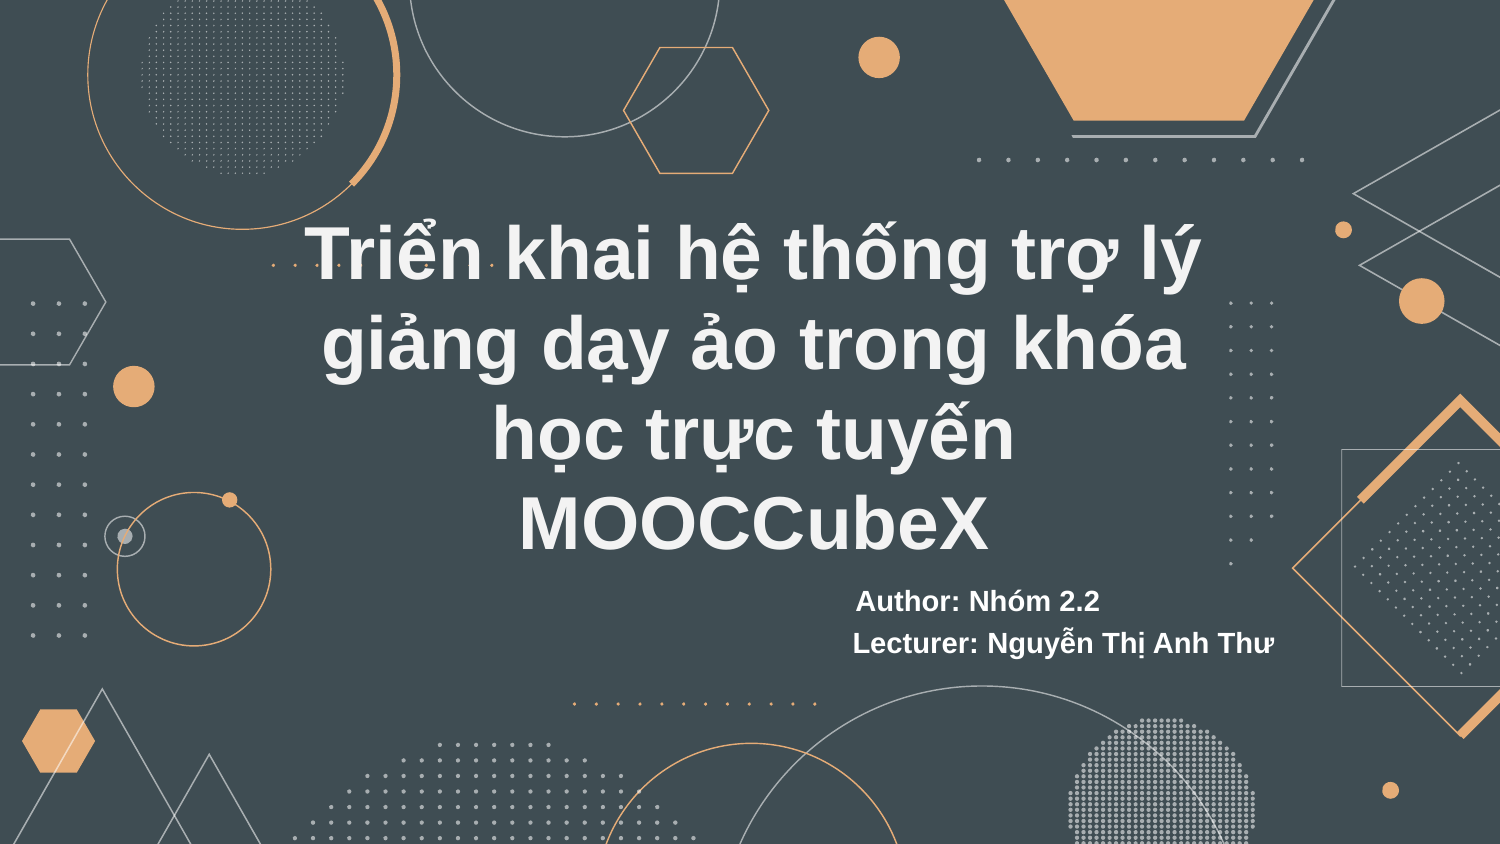

# Triển khai hệ thống trợ lý giảng dạy ảo trong khóa học trực tuyến MOOCCubeX

            Author: Nhóm 2.2
Lecturer: Nguyễn Thị Anh Thư